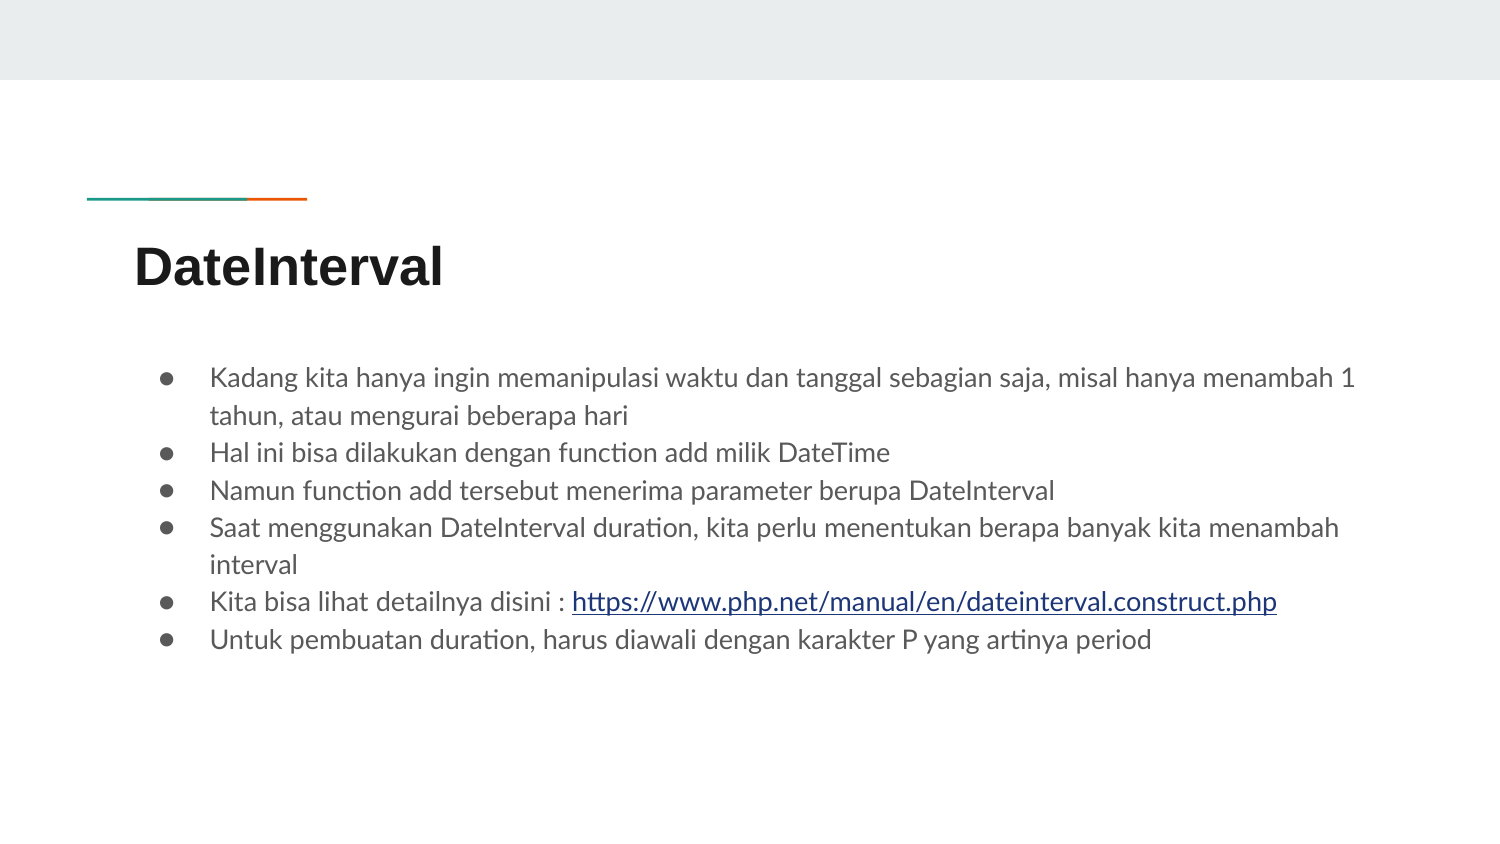

# DateInterval
Kadang kita hanya ingin memanipulasi waktu dan tanggal sebagian saja, misal hanya menambah 1 tahun, atau mengurai beberapa hari
Hal ini bisa dilakukan dengan function add milik DateTime
Namun function add tersebut menerima parameter berupa DateInterval
Saat menggunakan DateInterval duration, kita perlu menentukan berapa banyak kita menambah interval
Kita bisa lihat detailnya disini : https://www.php.net/manual/en/dateinterval.construct.php
Untuk pembuatan duration, harus diawali dengan karakter P yang artinya period